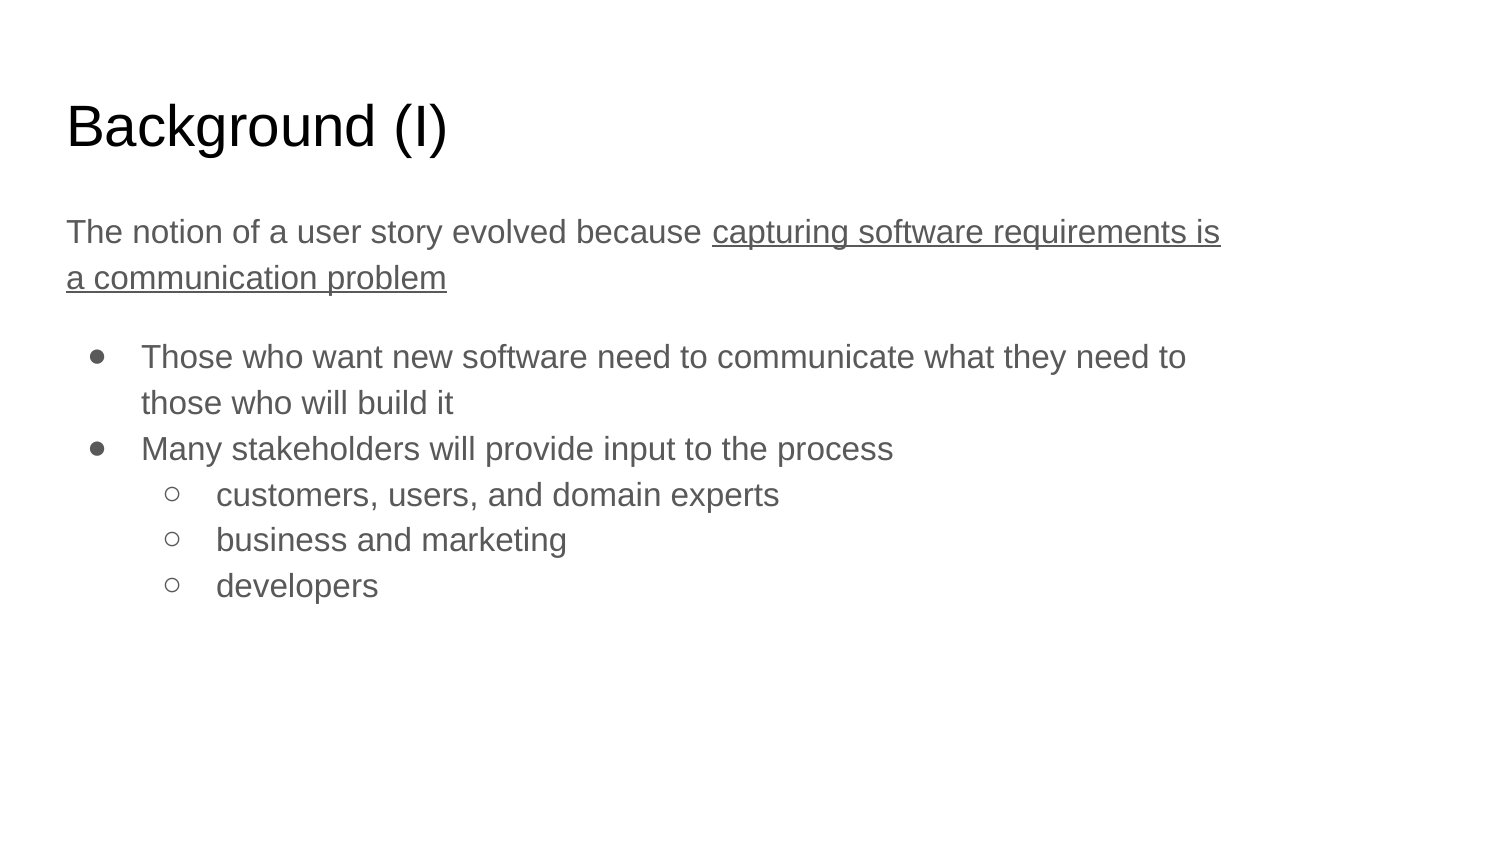

# Background (I)
The notion of a user story evolved because capturing software requirements is a communication problem
Those who want new software need to communicate what they need to those who will build it
Many stakeholders will provide input to the process
customers, users, and domain experts
business and marketing
developers